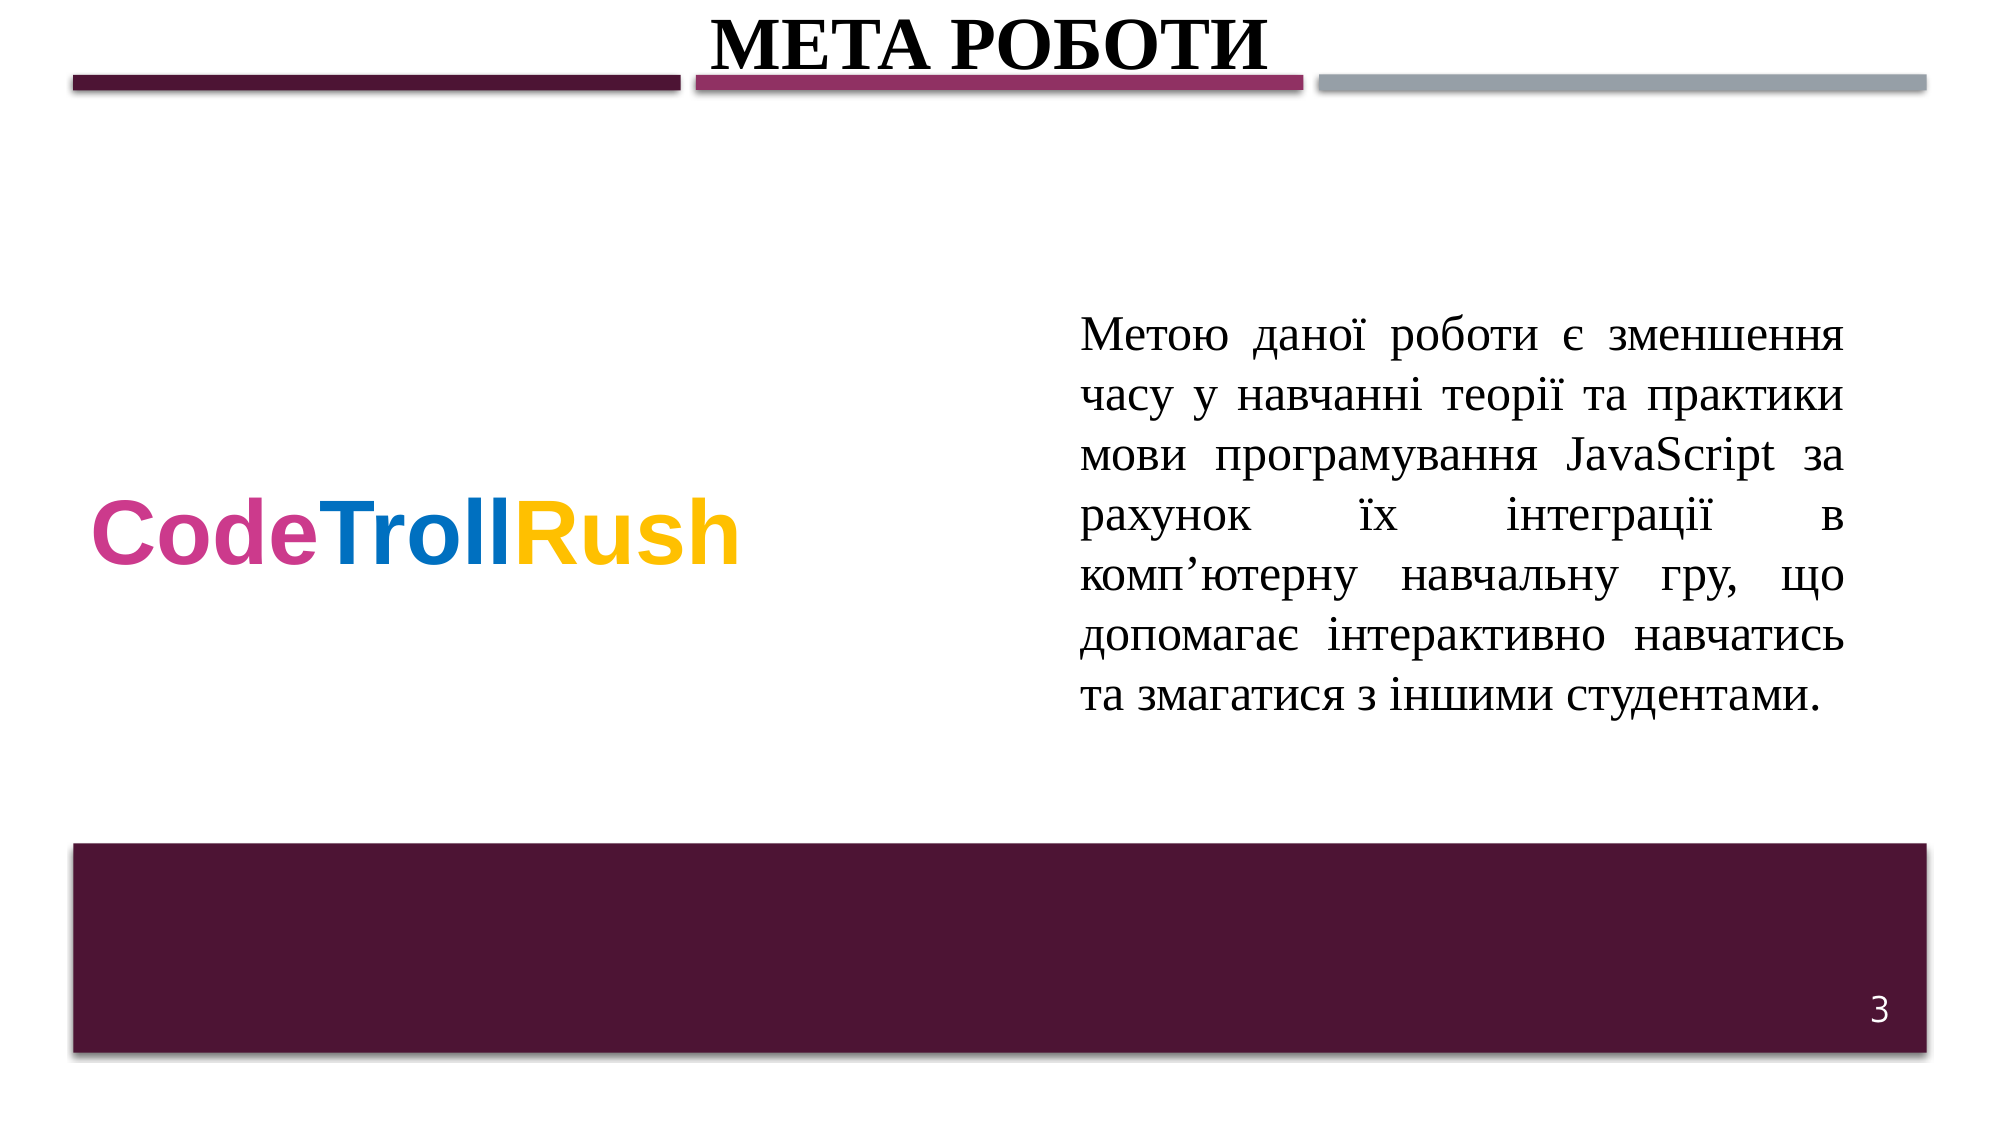

# Мета роботи
Метою даної роботи є зменшення часу у навчанні теорії та практики мови програмування JavaScript за рахунок їх інтеграції в комп’ютерну навчальну гру, що допомагає інтерактивно навчатись та змагатися з іншими студентами.

CodeTrollRush
3